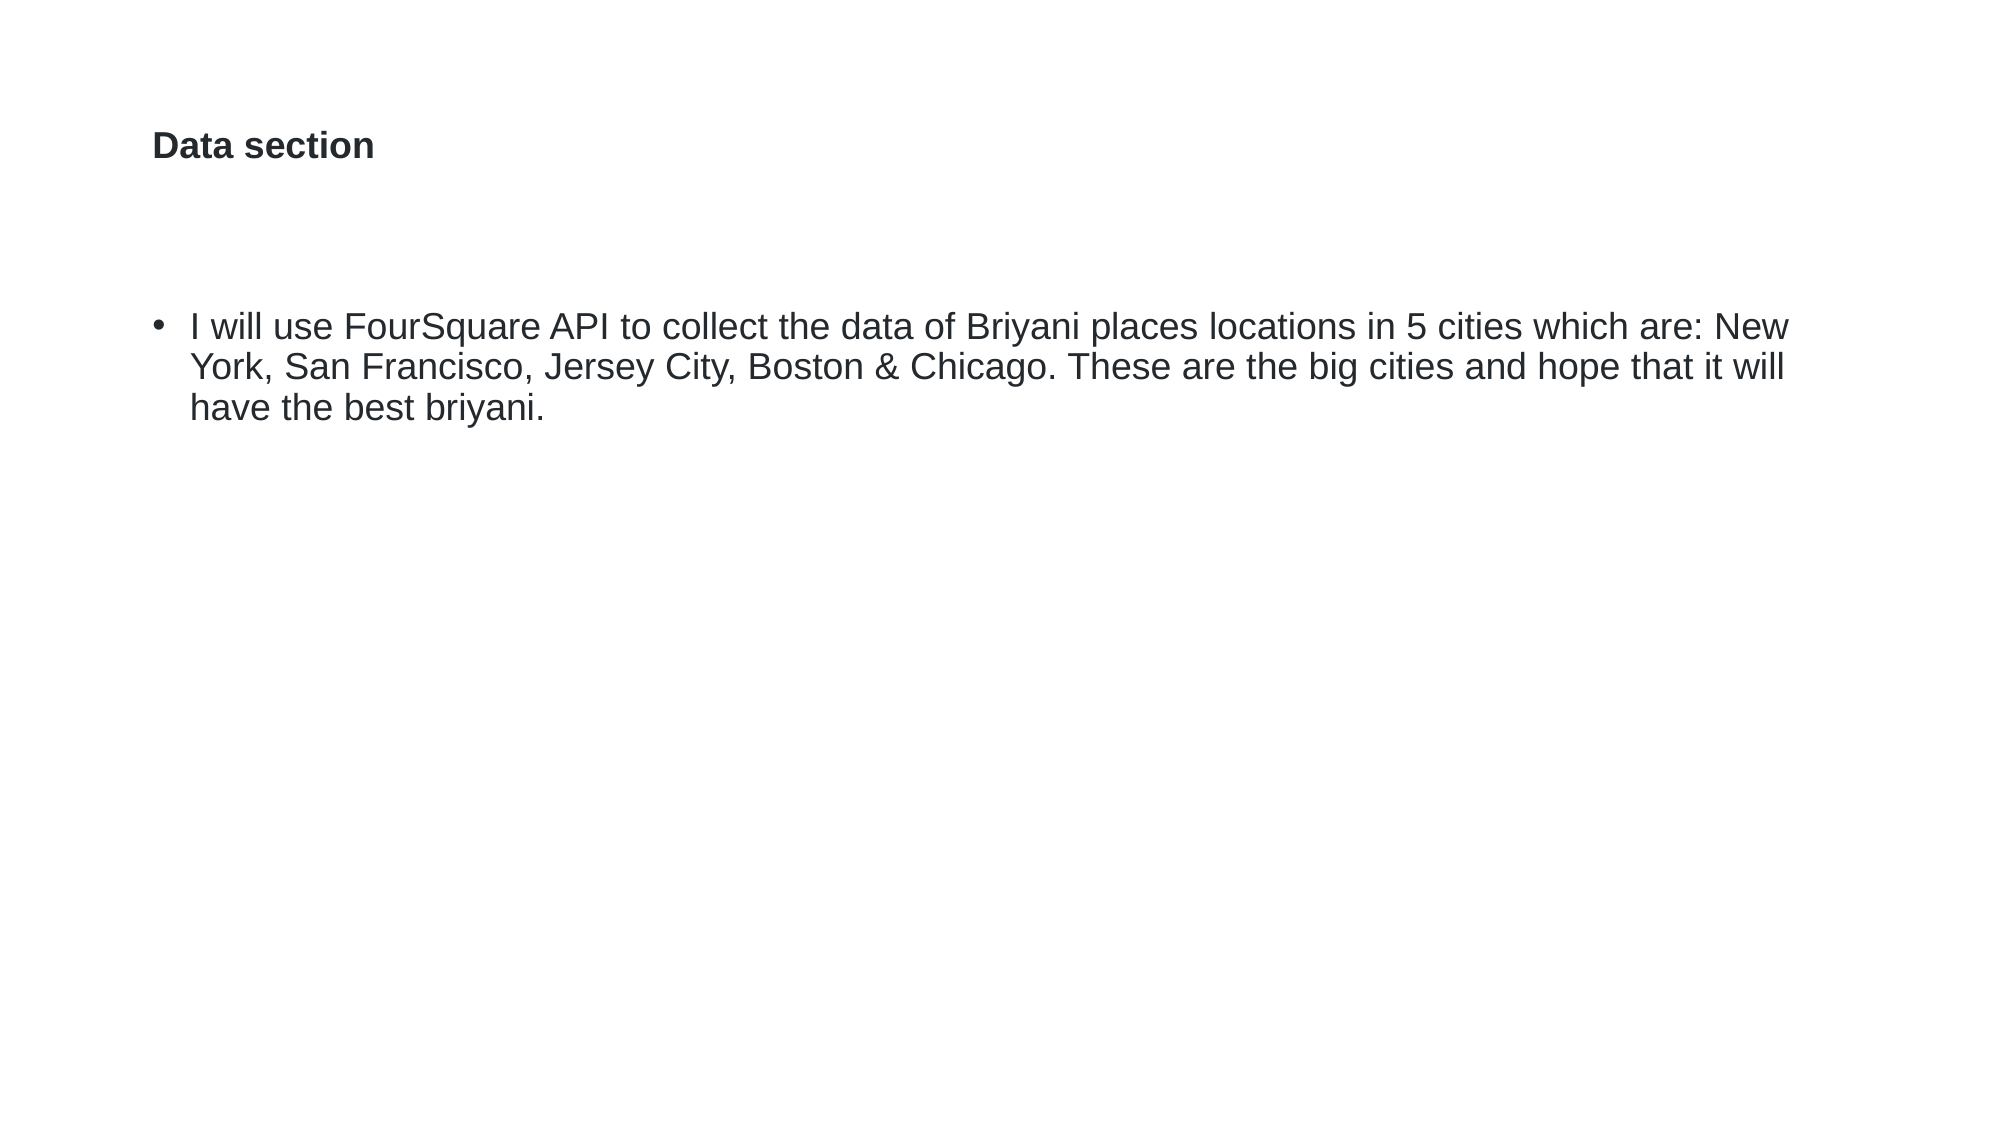

# Data section
I will use FourSquare API to collect the data of Briyani places locations in 5 cities which are: New York, San Francisco, Jersey City, Boston & Chicago. These are the big cities and hope that it will have the best briyani.